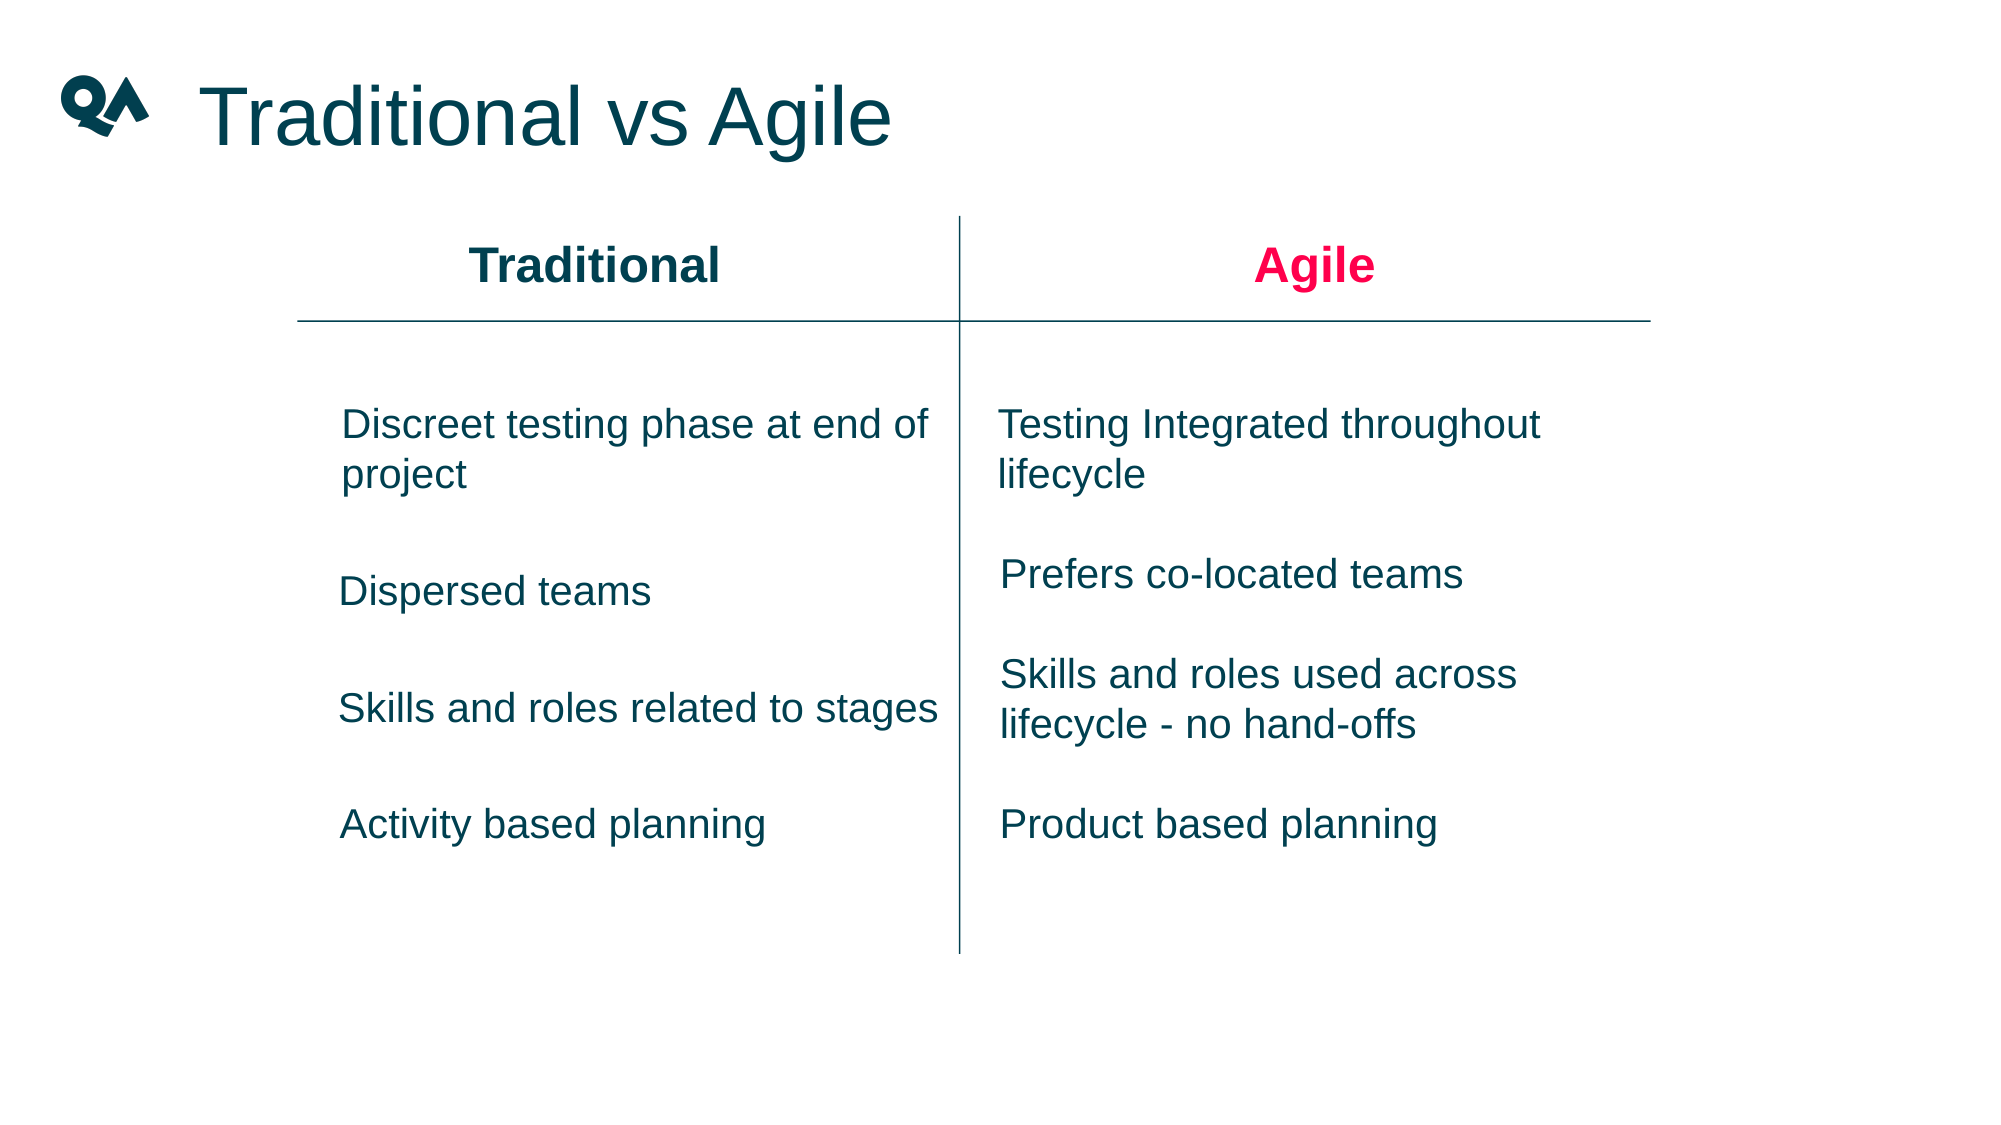

Traditional vs Agile

Traditional                                      Agile

Discreet testing phase at end of project
Testing Integrated throughout lifecycle
Prefers co-located teams
Dispersed teams
Skills and roles used across lifecycle - no hand-offs
Skills and roles related to stages
Activity based planning
Product based planning